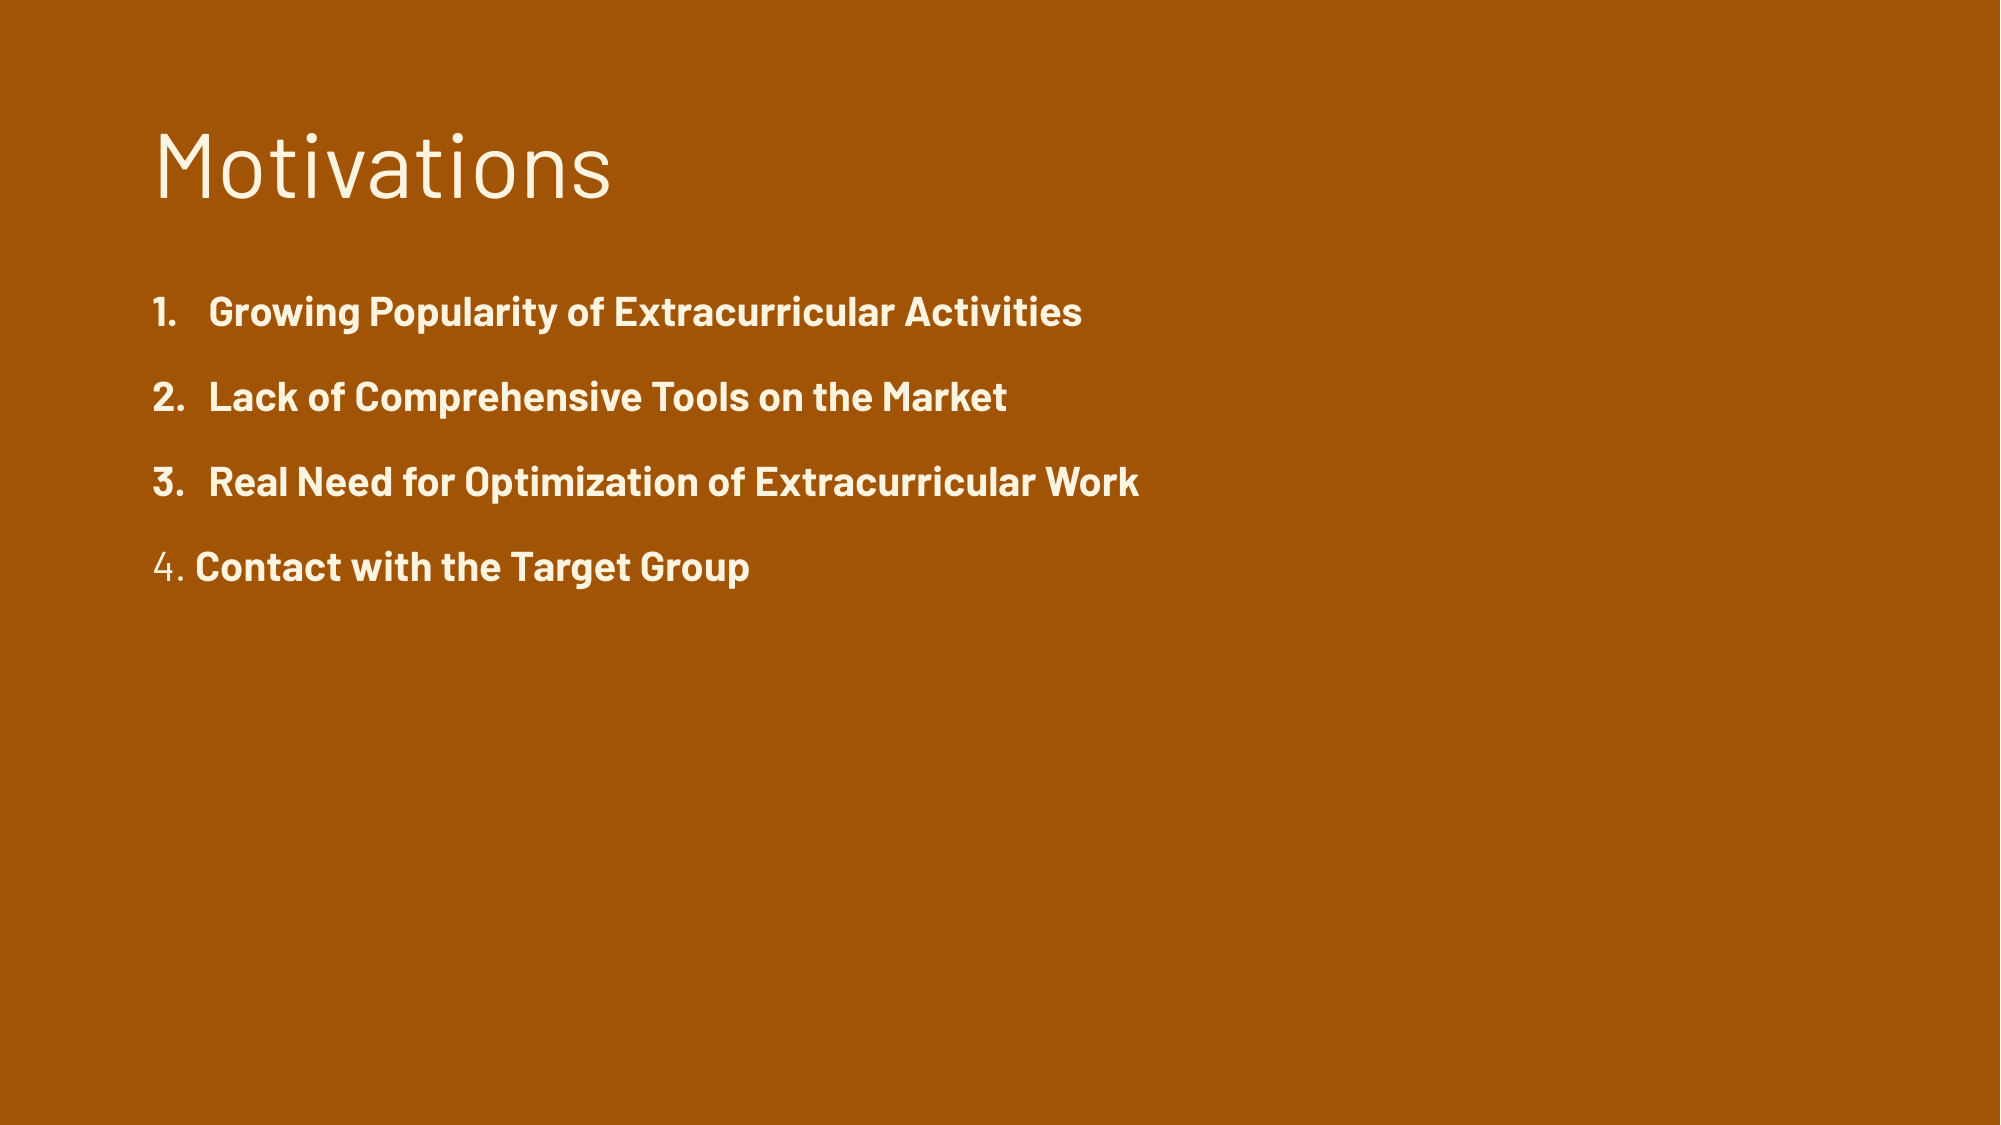

# Motivations
Growing Popularity of Extracurricular Activities

Lack of Comprehensive Tools on the Market

Real Need for Optimization of Extracurricular Work

4. Contact with the Target Group